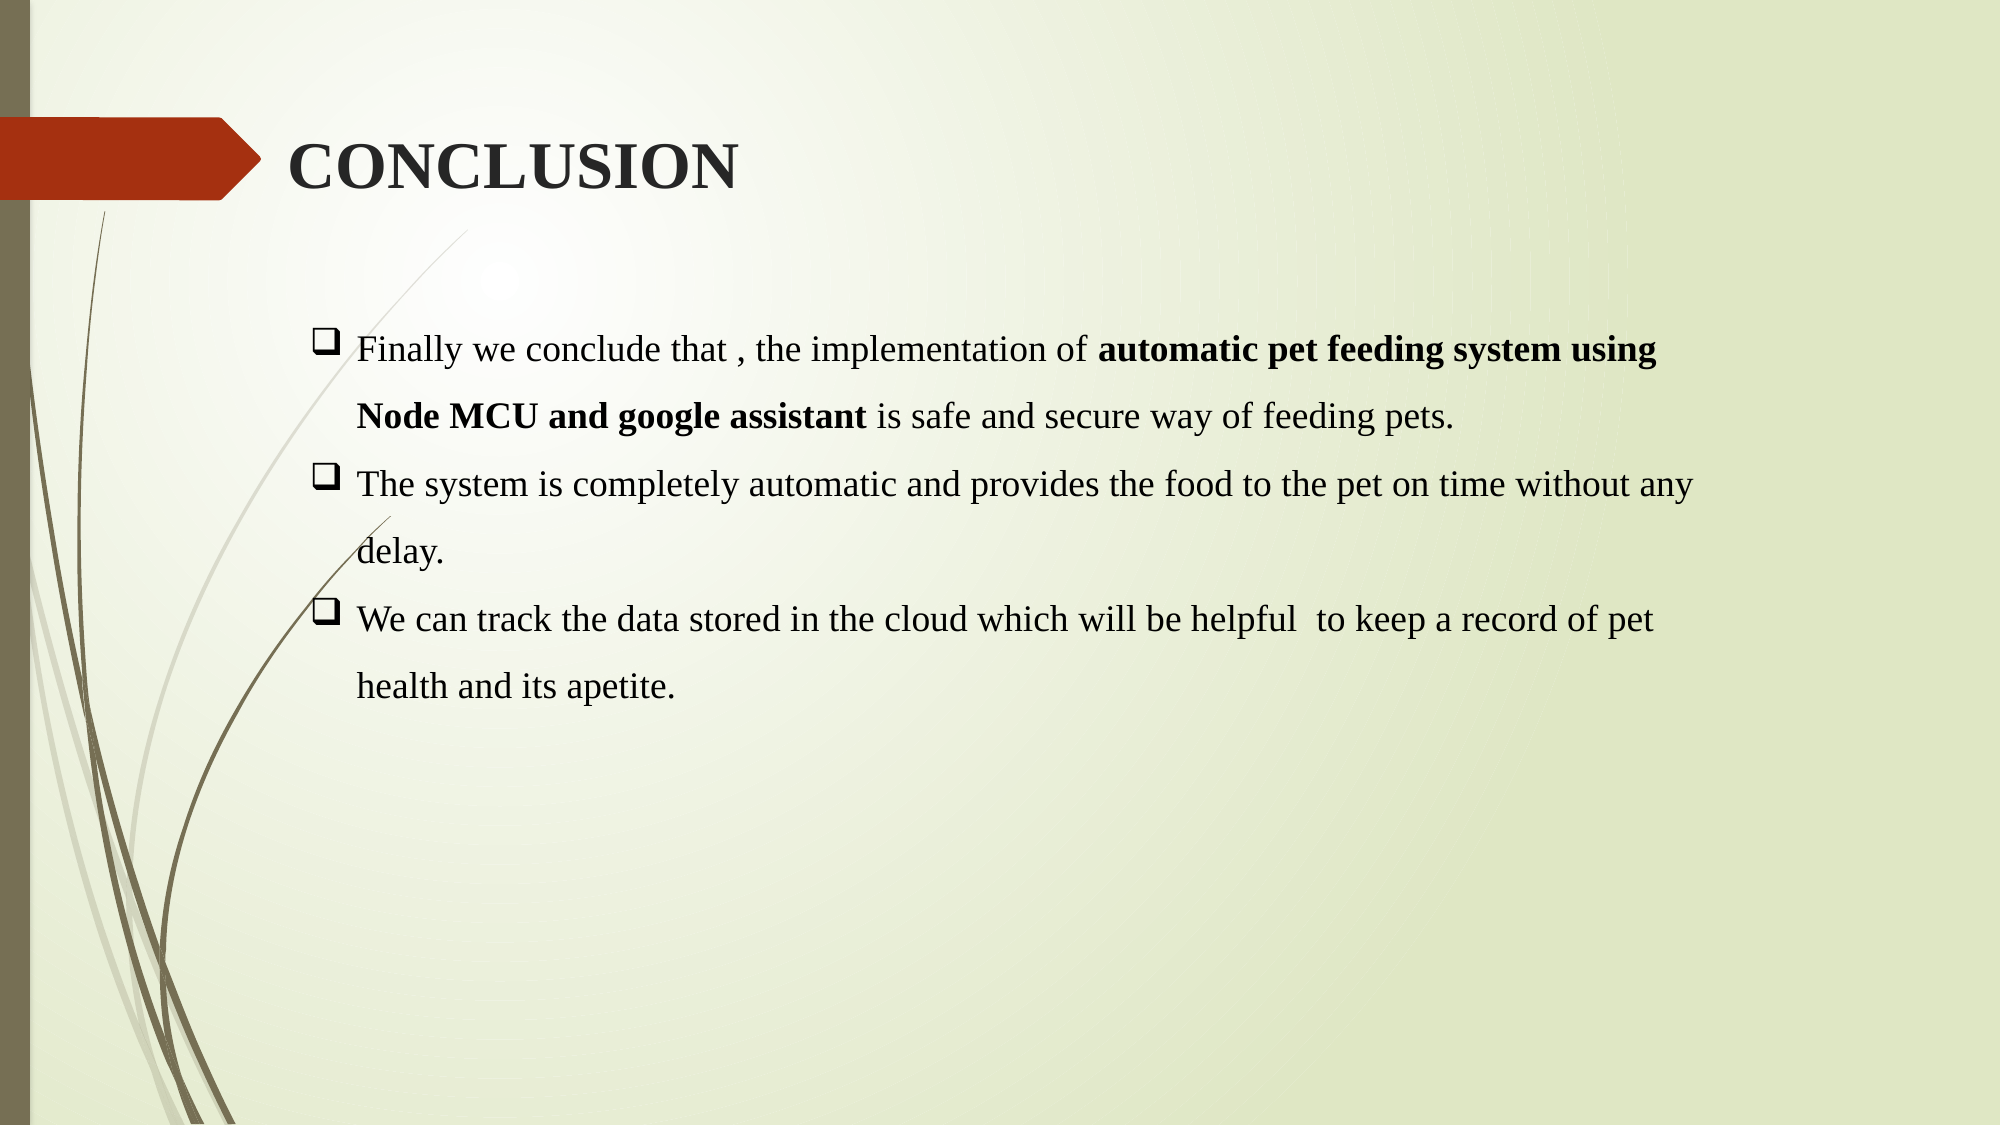

# CONCLUSION
Finally we conclude that , the implementation of automatic pet feeding system using Node MCU and google assistant is safe and secure way of feeding pets.
The system is completely automatic and provides the food to the pet on time without any delay.
We can track the data stored in the cloud which will be helpful  to keep a record of pet health and its apetite.